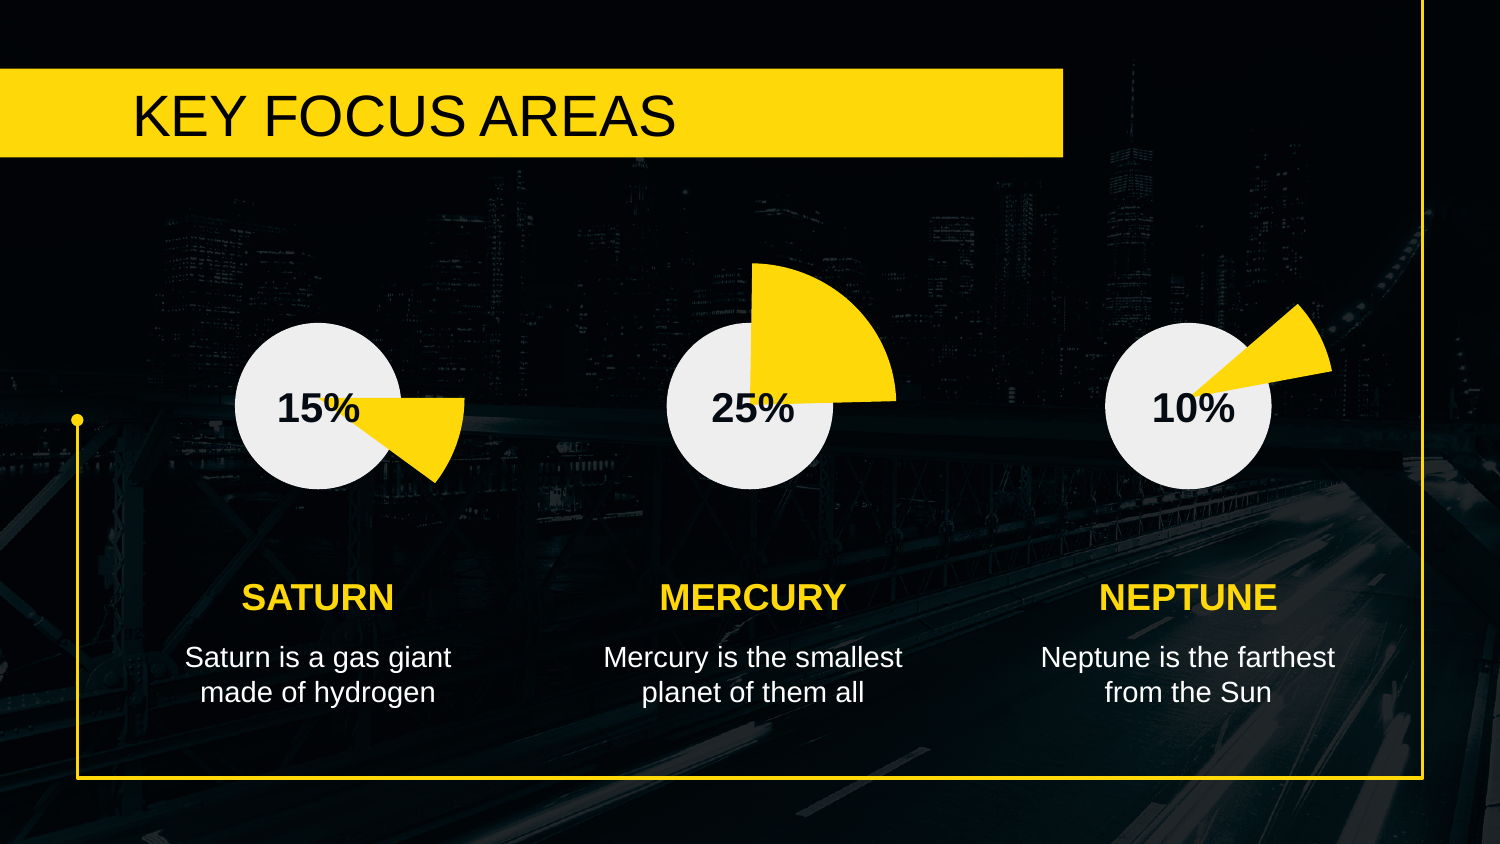

# KEY FOCUS AREAS

10%
15%
25%
SATURN
MERCURY
NEPTUNE
Saturn is a gas giant made of hydrogen
Mercury is the smallest planet of them all
Neptune is the farthest from the Sun